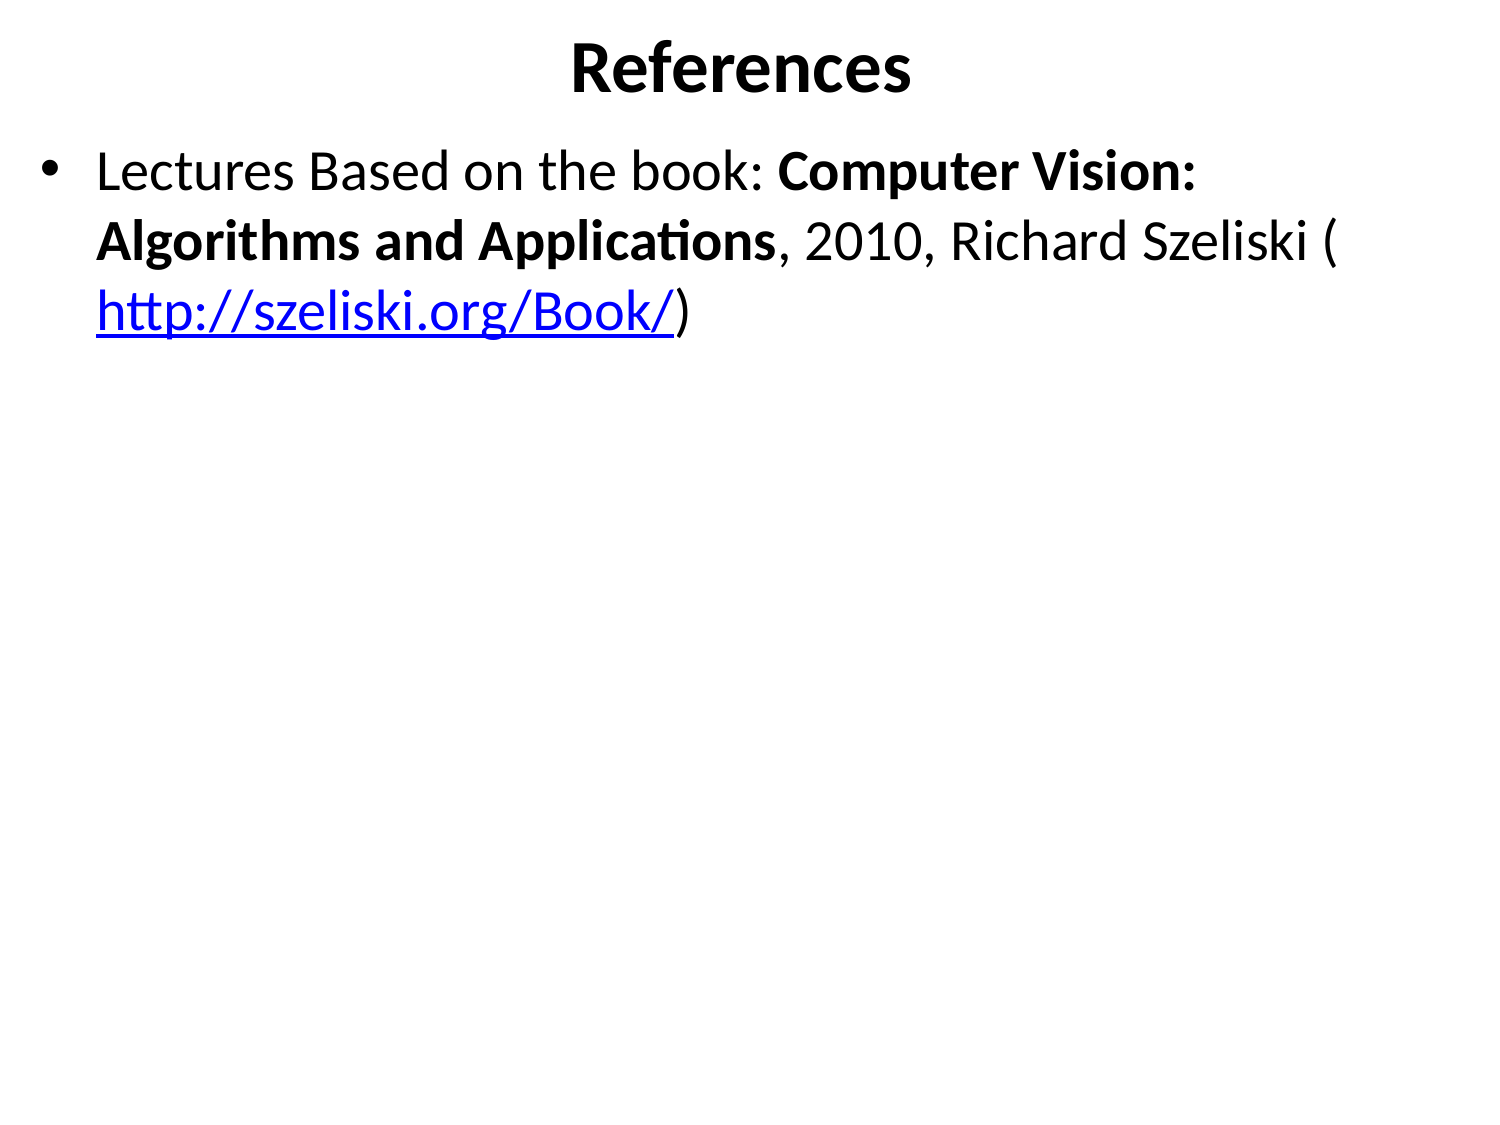

# References
Lectures Based on the book: Computer Vision: Algorithms and Applications, 2010, Richard Szeliski (http://szeliski.org/Book/)